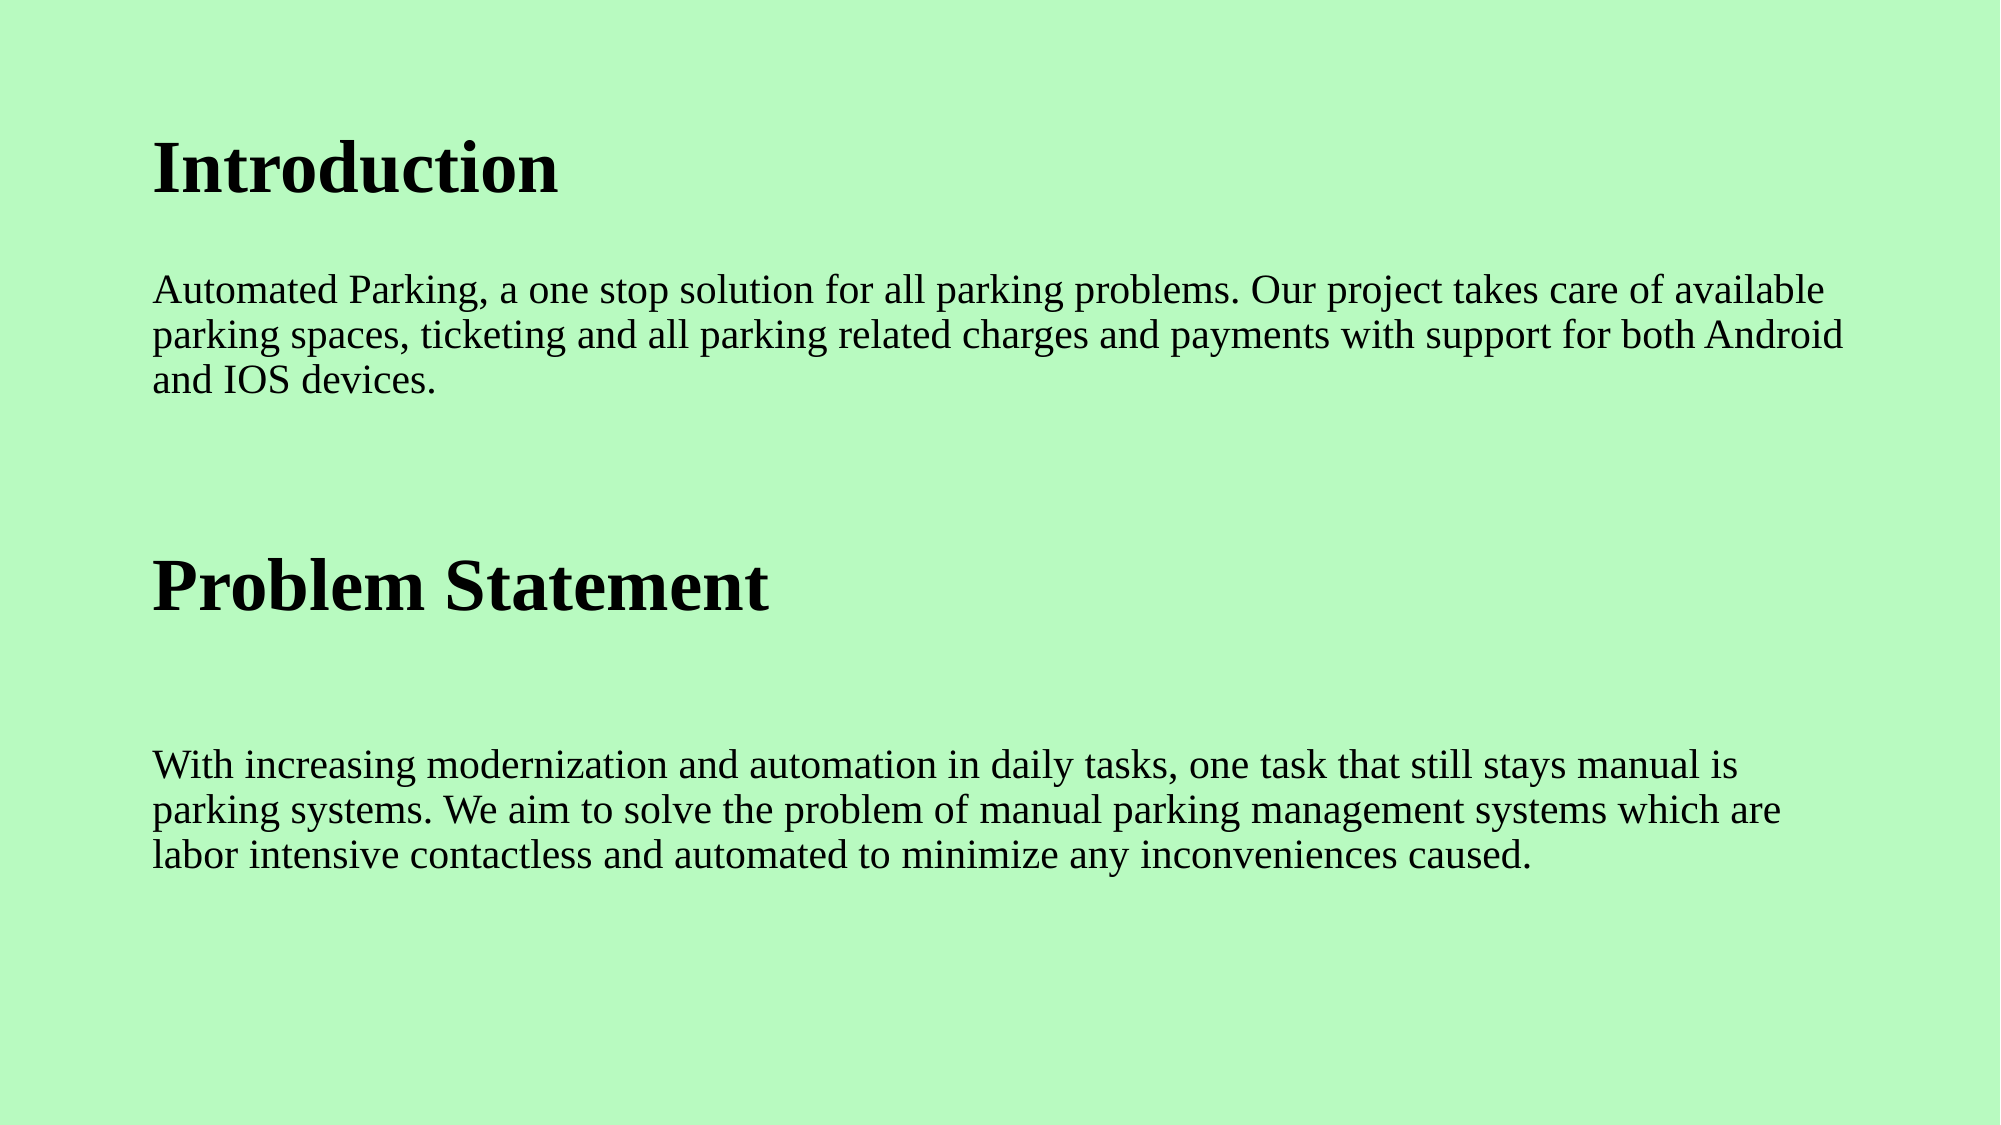

# Introduction
Automated Parking, a one stop solution for all parking problems. Our project takes care of available parking spaces, ticketing and all parking related charges and payments with support for both Android and IOS devices.

Problem Statement
With increasing modernization and automation in daily tasks, one task that still stays manual is parking systems. We aim to solve the problem of manual parking management systems which are labor intensive contactless and automated to minimize any inconveniences caused.